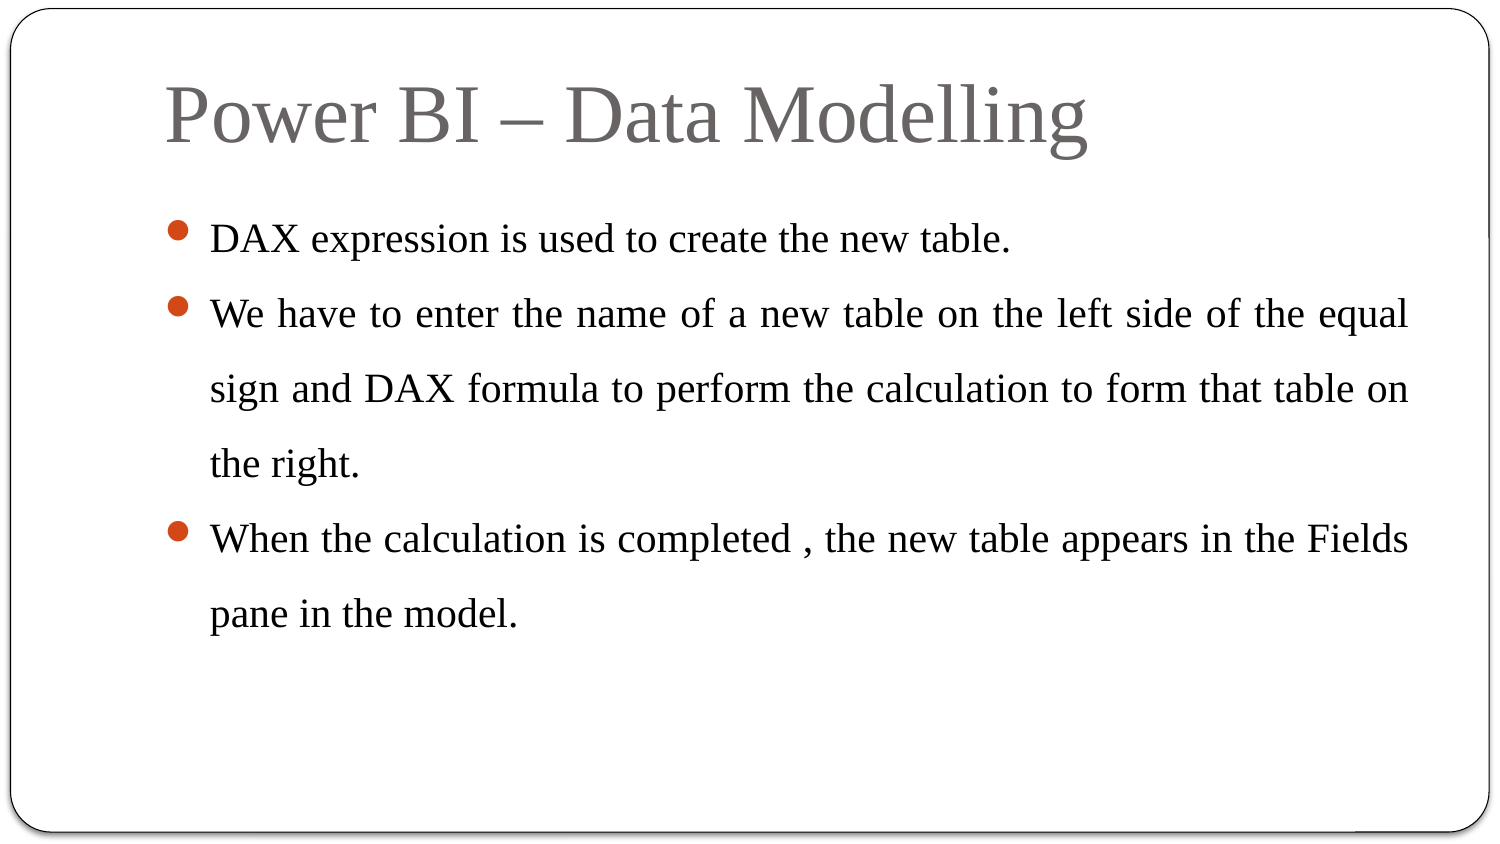

# Power BI – Data Modelling
DAX expression is used to create the new table.
We have to enter the name of a new table on the left side of the equal sign and DAX formula to perform the calculation to form that table on the right.
When the calculation is completed , the new table appears in the Fields pane in the model.